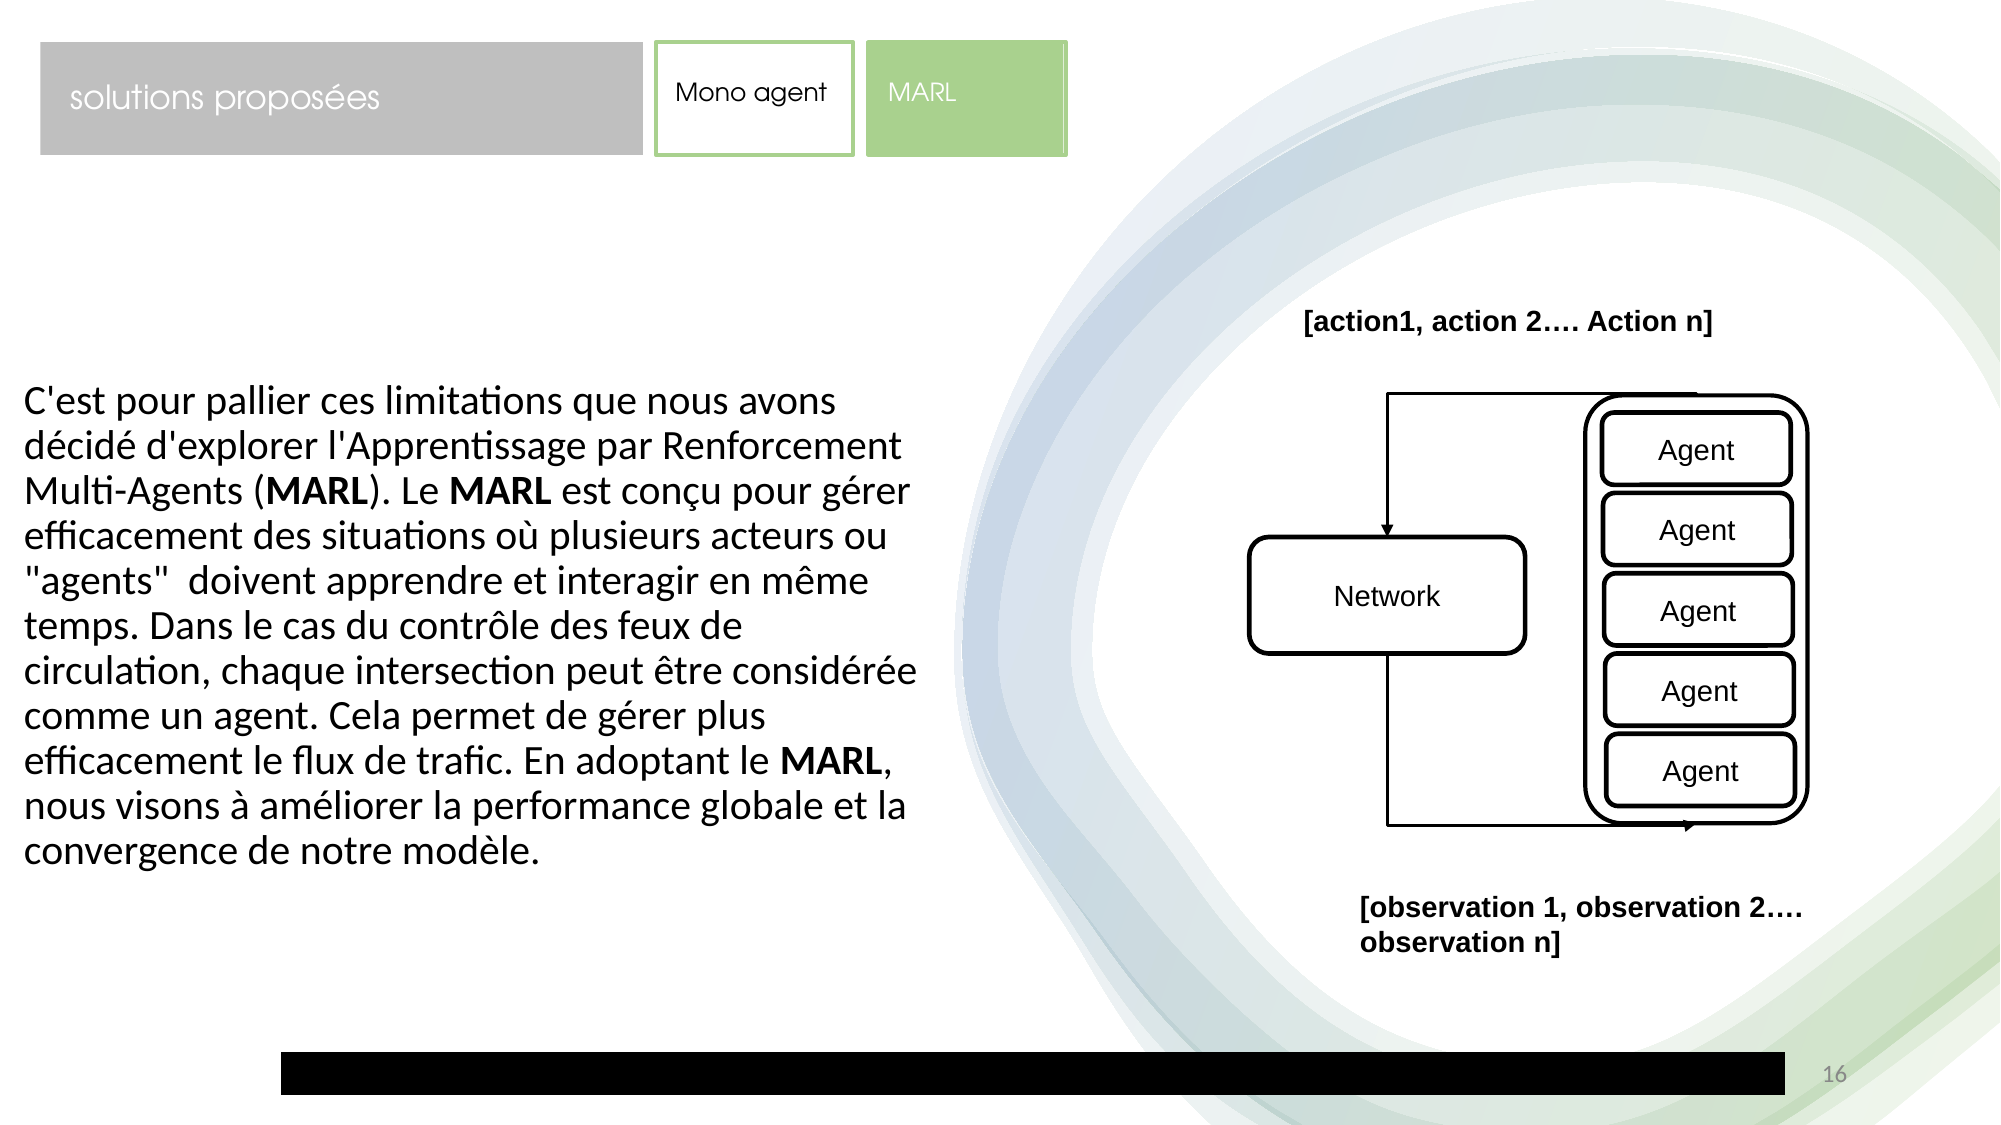

Mono agent

MARL

solutions proposées
[action1, action 2…. Action n]
C'est pour pallier ces limitations que nous avons décidé d'explorer l'Apprentissage par Renforcement Multi-Agents (MARL). Le MARL est conçu pour gérer efficacement des situations où plusieurs acteurs ou "agents"  doivent apprendre et interagir en même temps. Dans le cas du contrôle des feux de circulation, chaque intersection peut être considérée comme un agent. Cela permet de gérer plus efficacement le flux de trafic. En adoptant le MARL, nous visons à améliorer la performance globale et la convergence de notre modèle.

Agent
Agent
Network
Agent
Agent
Agent
[observation 1, observation 2…. observation n]
16